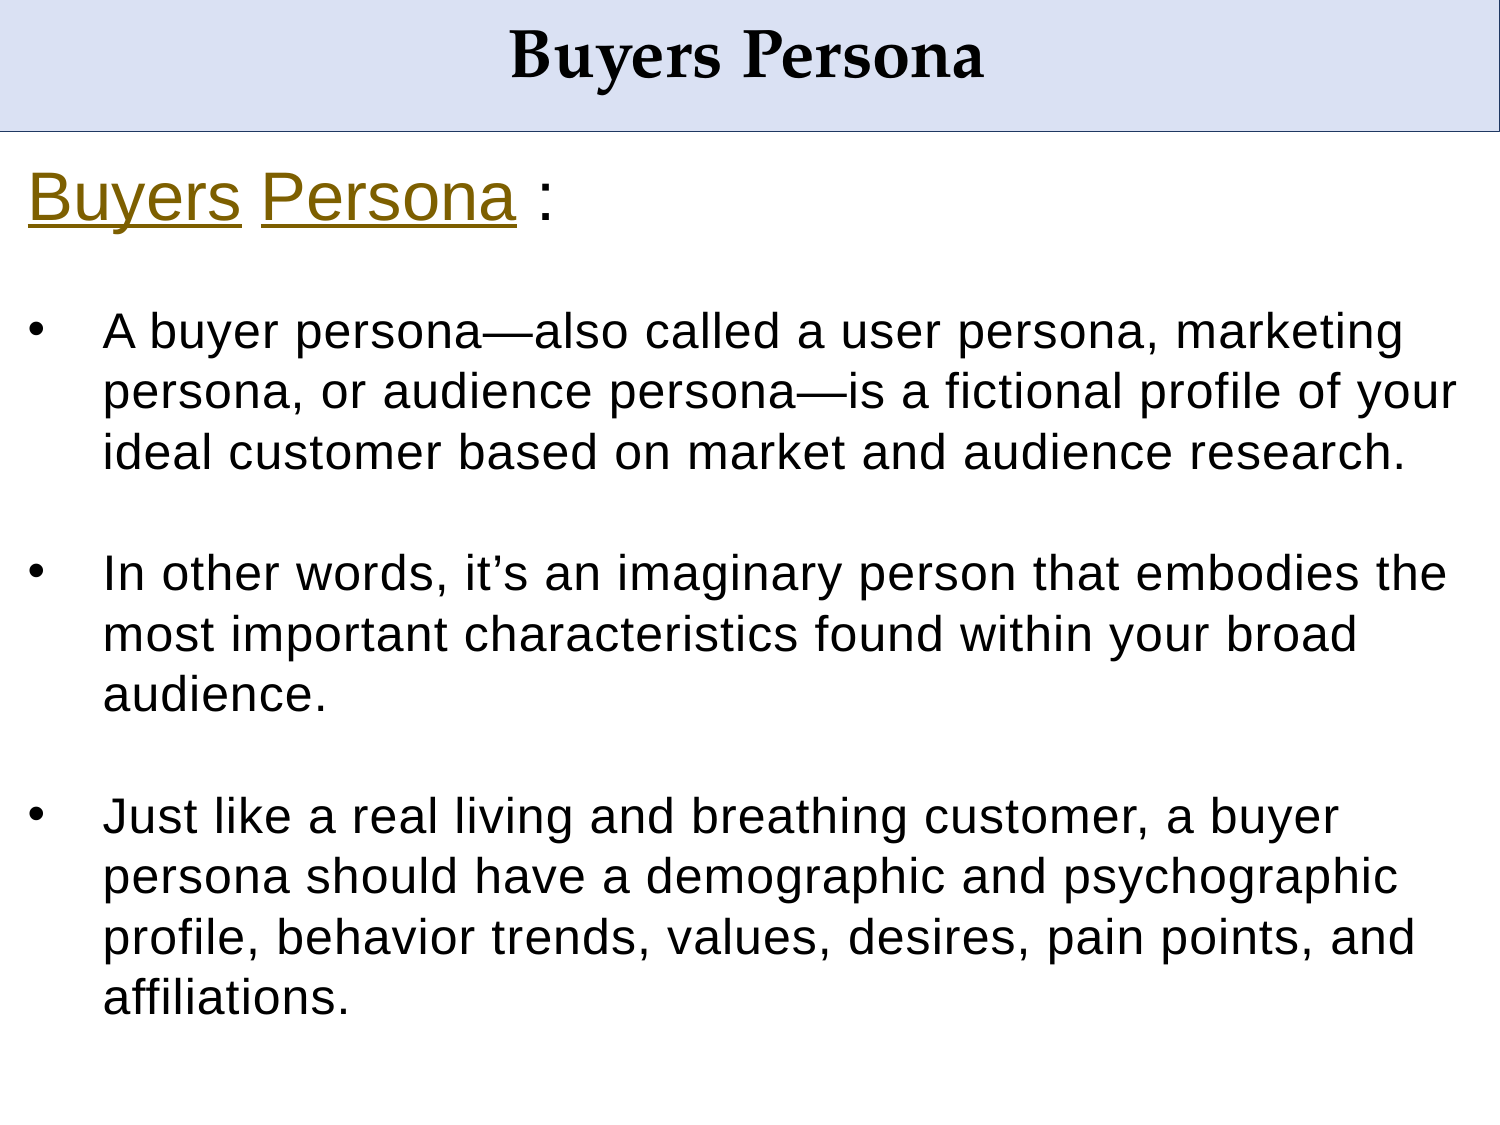

# Buyers Persona
Buyers Persona :

A buyer persona—also called a user persona, marketing persona, or audience persona—is a fictional profile of your ideal customer based on market and audience research.

In other words, it’s an imaginary person that embodies the most important characteristics found within your broad audience.

Just like a real living and breathing customer, a buyer persona should have a demographic and psychographic profile, behavior trends, values, desires, pain points, and affiliations.